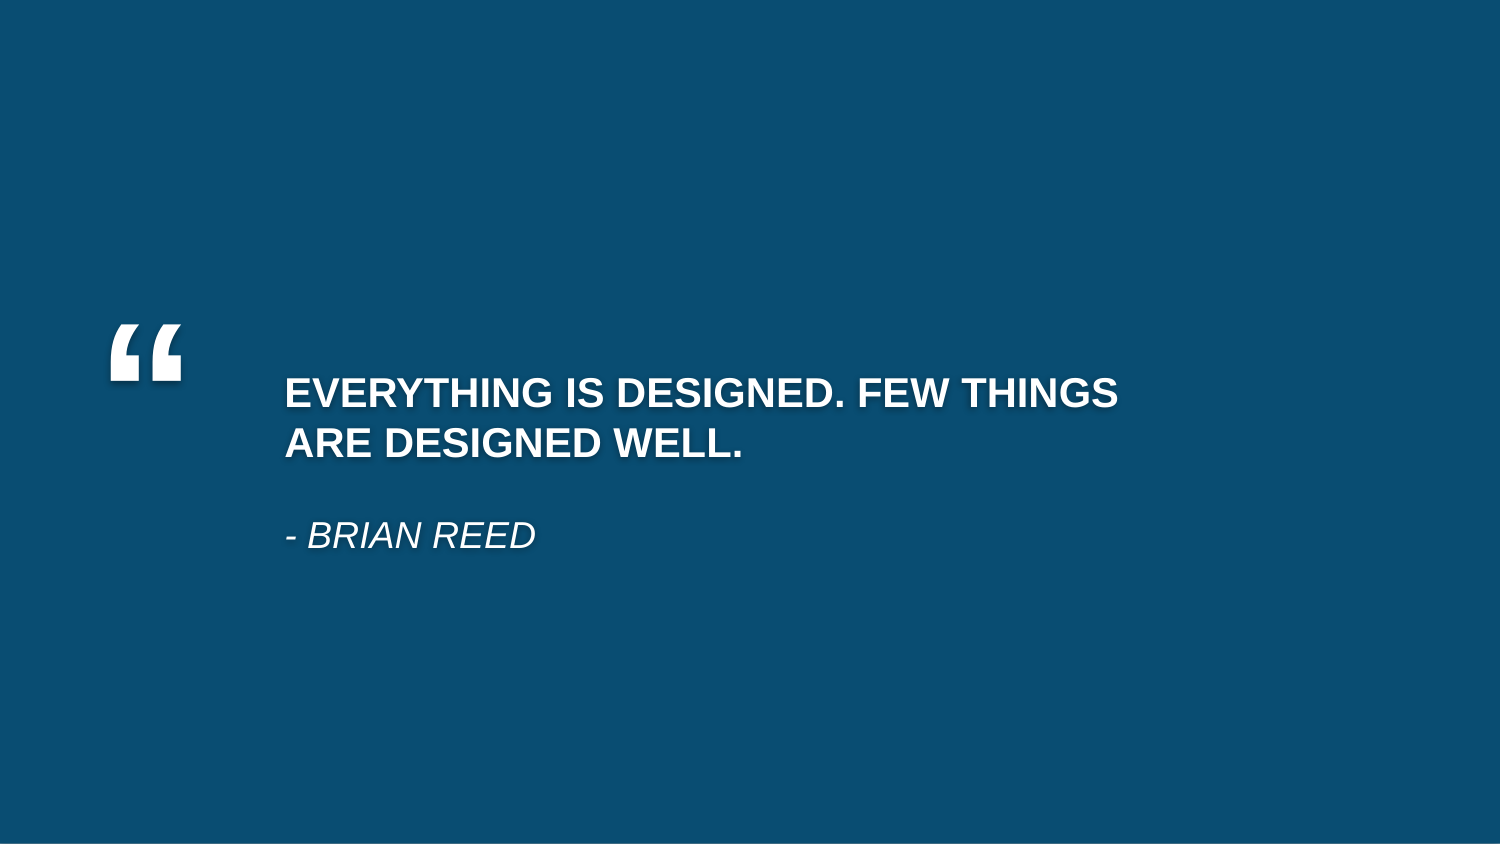

“
EVERYTHING IS DESIGNED. FEW THINGS ARE DESIGNED WELL.

- BRIAN REED